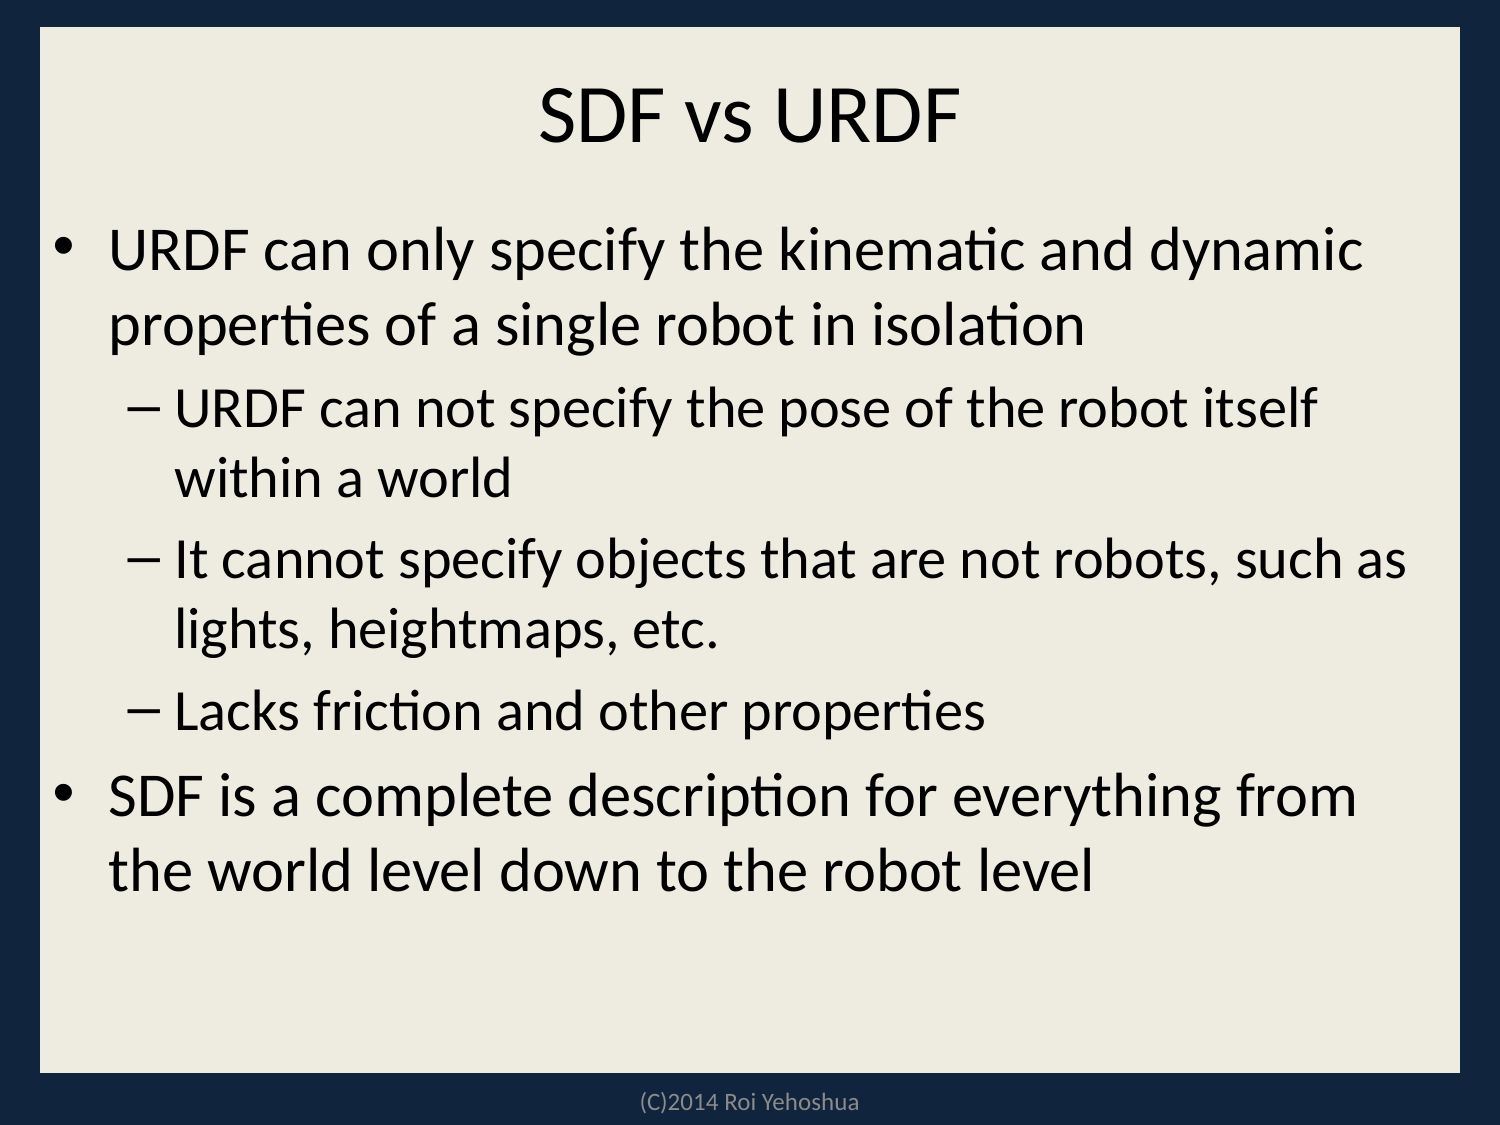

# SDF vs URDF
URDF can only specify the kinematic and dynamic properties of a single robot in isolation
URDF can not specify the pose of the robot itself within a world
It cannot specify objects that are not robots, such as lights, heightmaps, etc.
Lacks friction and other properties
SDF is a complete description for everything from the world level down to the robot level

(C)2014 Roi Yehoshua